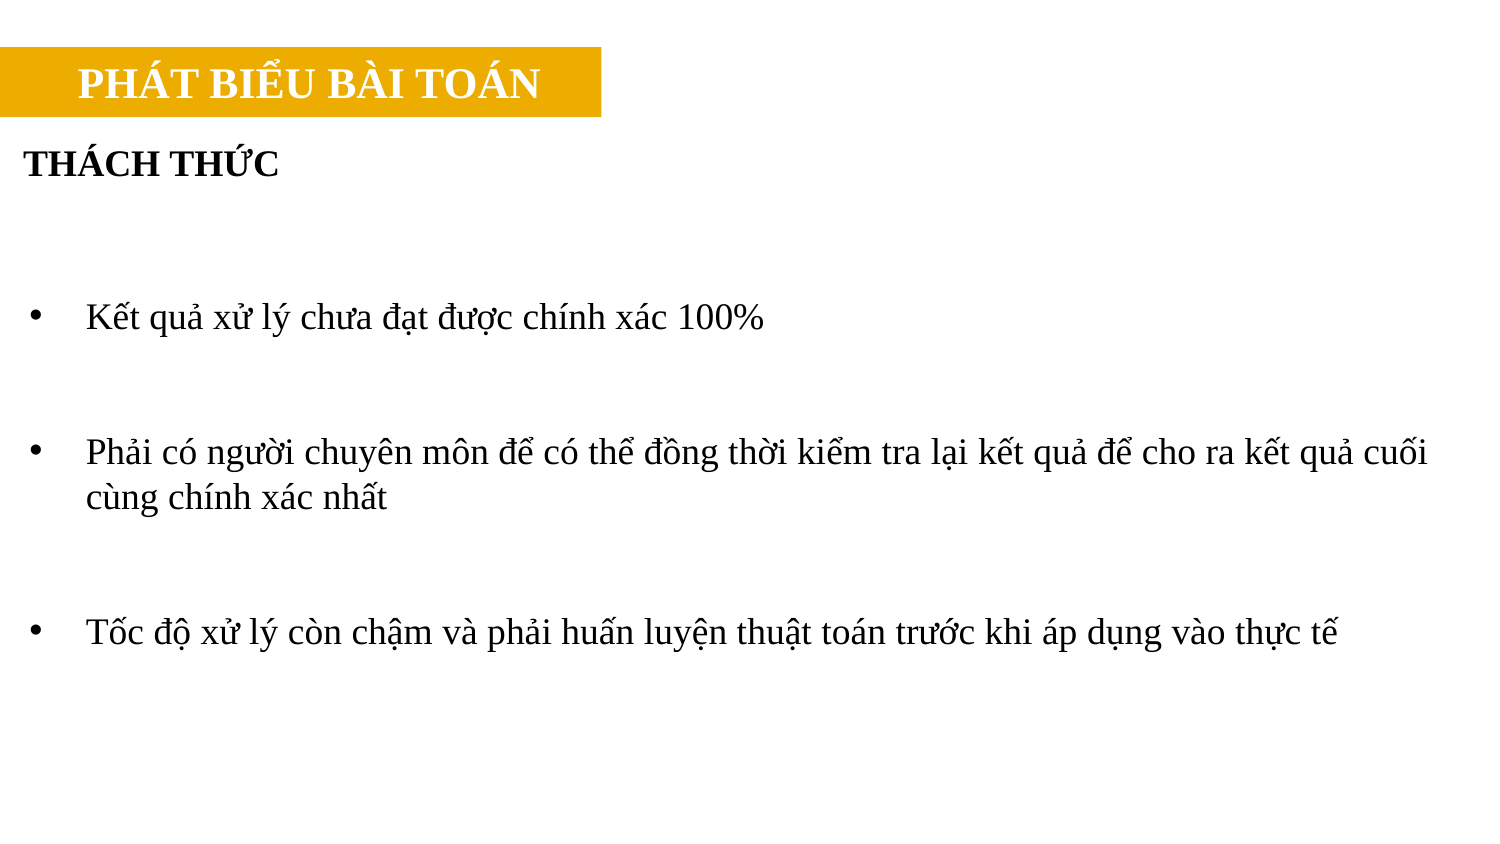

PHÁT BIỂU BÀI TOÁN
THÁCH THỨC
Kết quả xử lý chưa đạt được chính xác 100%

Phải có người chuyên môn để có thể đồng thời kiểm tra lại kết quả để cho ra kết quả cuối cùng chính xác nhất

Tốc độ xử lý còn chậm và phải huấn luyện thuật toán trước khi áp dụng vào thực tế